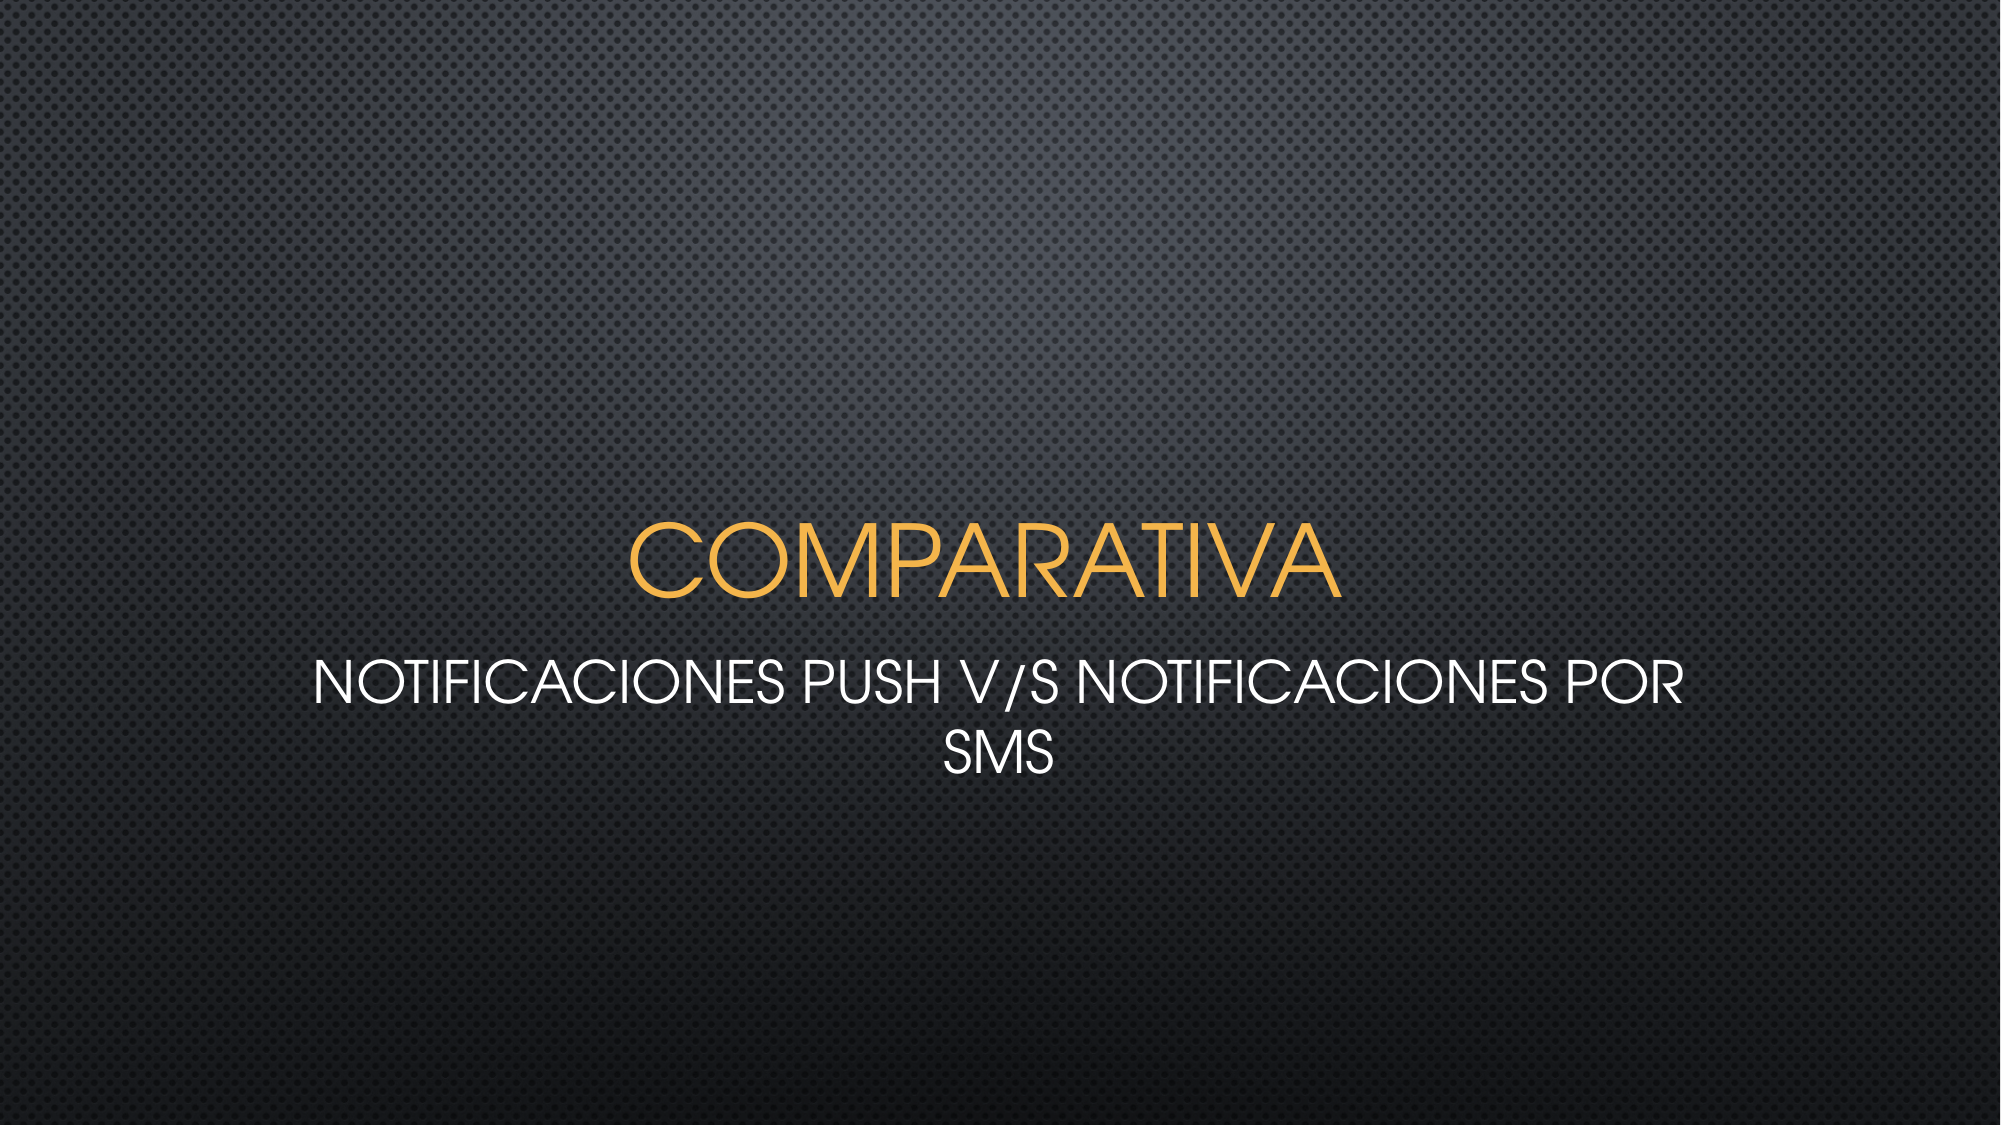

# Comparativa
Notificaciones Push v/s Notificaciones por SMS